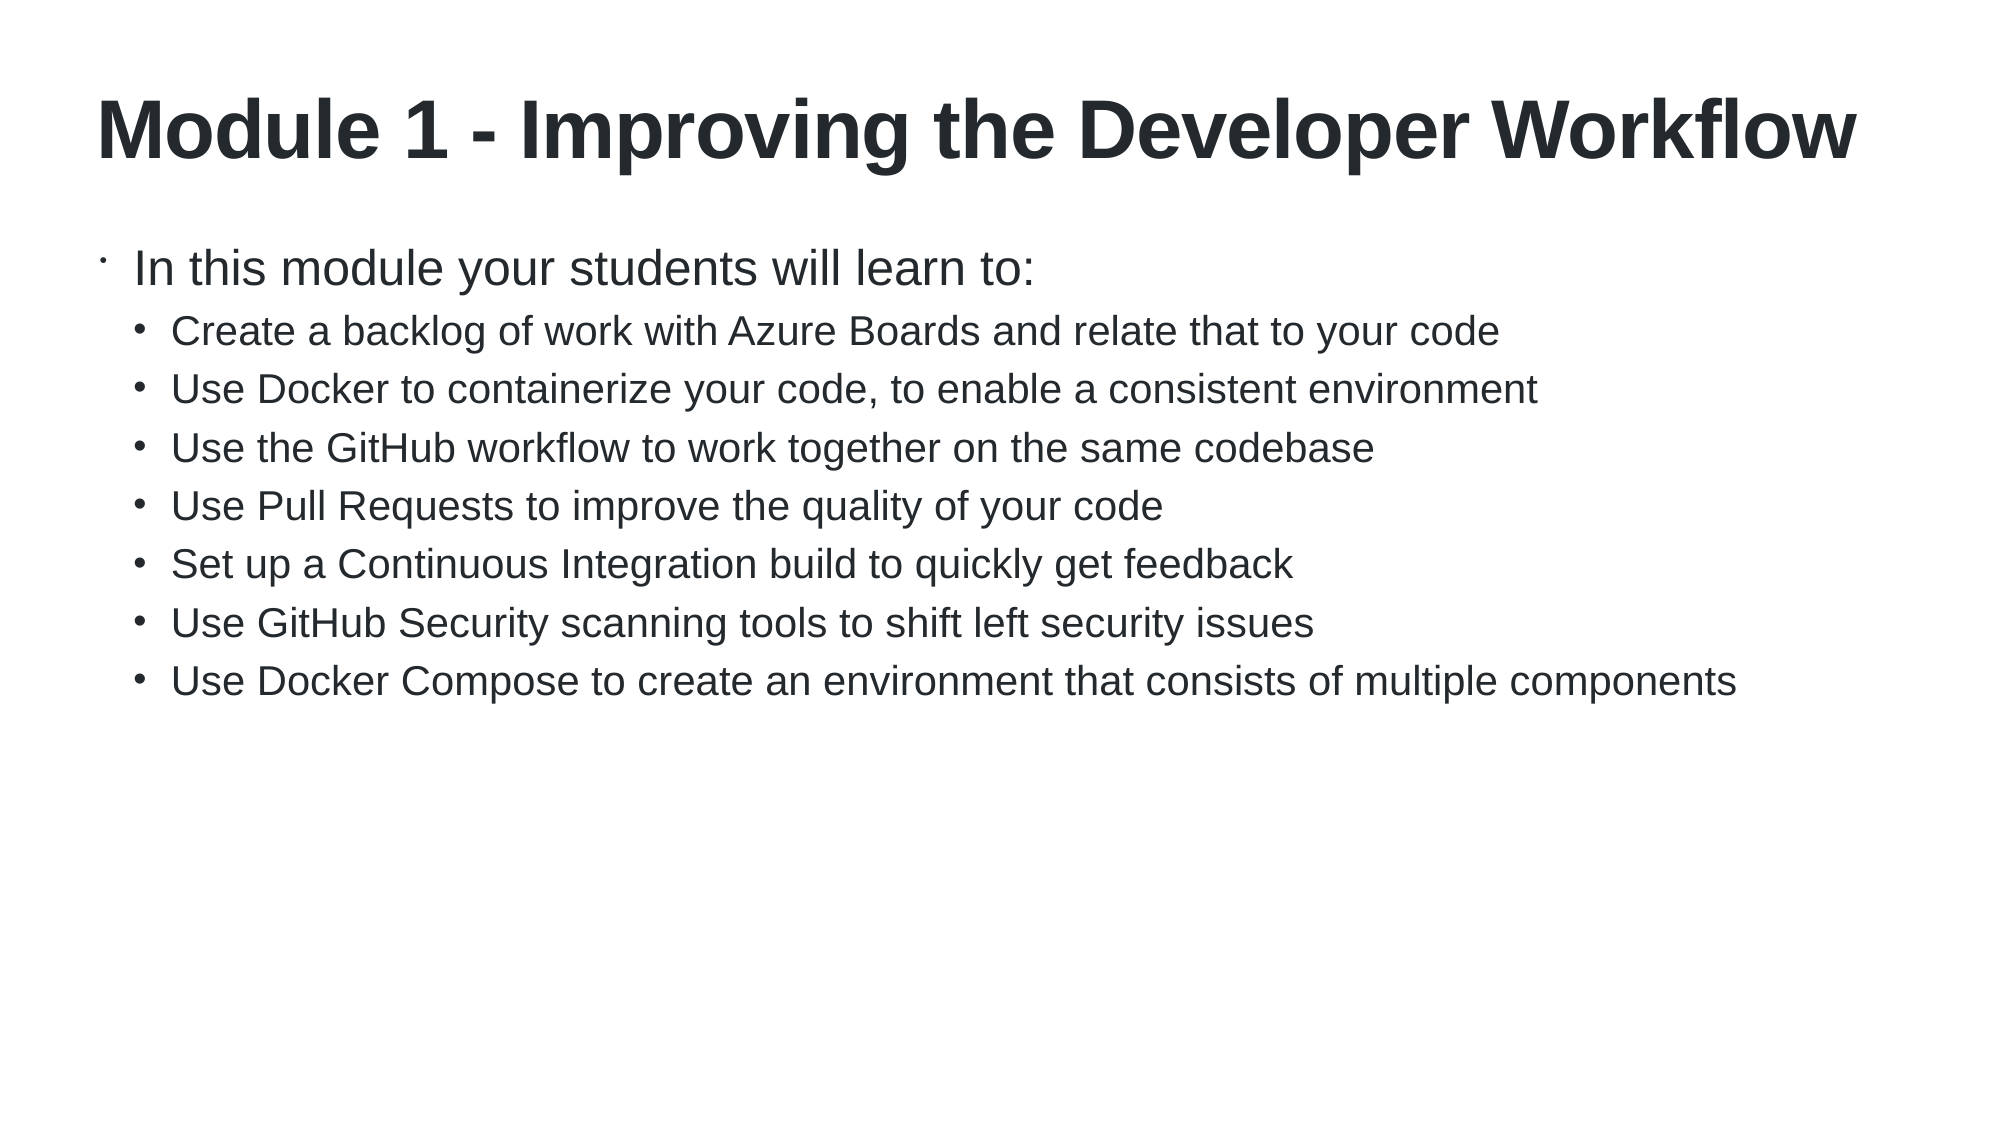

# Module 1 - Improving the Developer Workflow
In this module your students will learn to:
Create a backlog of work with Azure Boards and relate that to your code
Use Docker to containerize your code, to enable a consistent environment
Use the GitHub workflow to work together on the same codebase
Use Pull Requests to improve the quality of your code
Set up a Continuous Integration build to quickly get feedback
Use GitHub Security scanning tools to shift left security issues
Use Docker Compose to create an environment that consists of multiple components